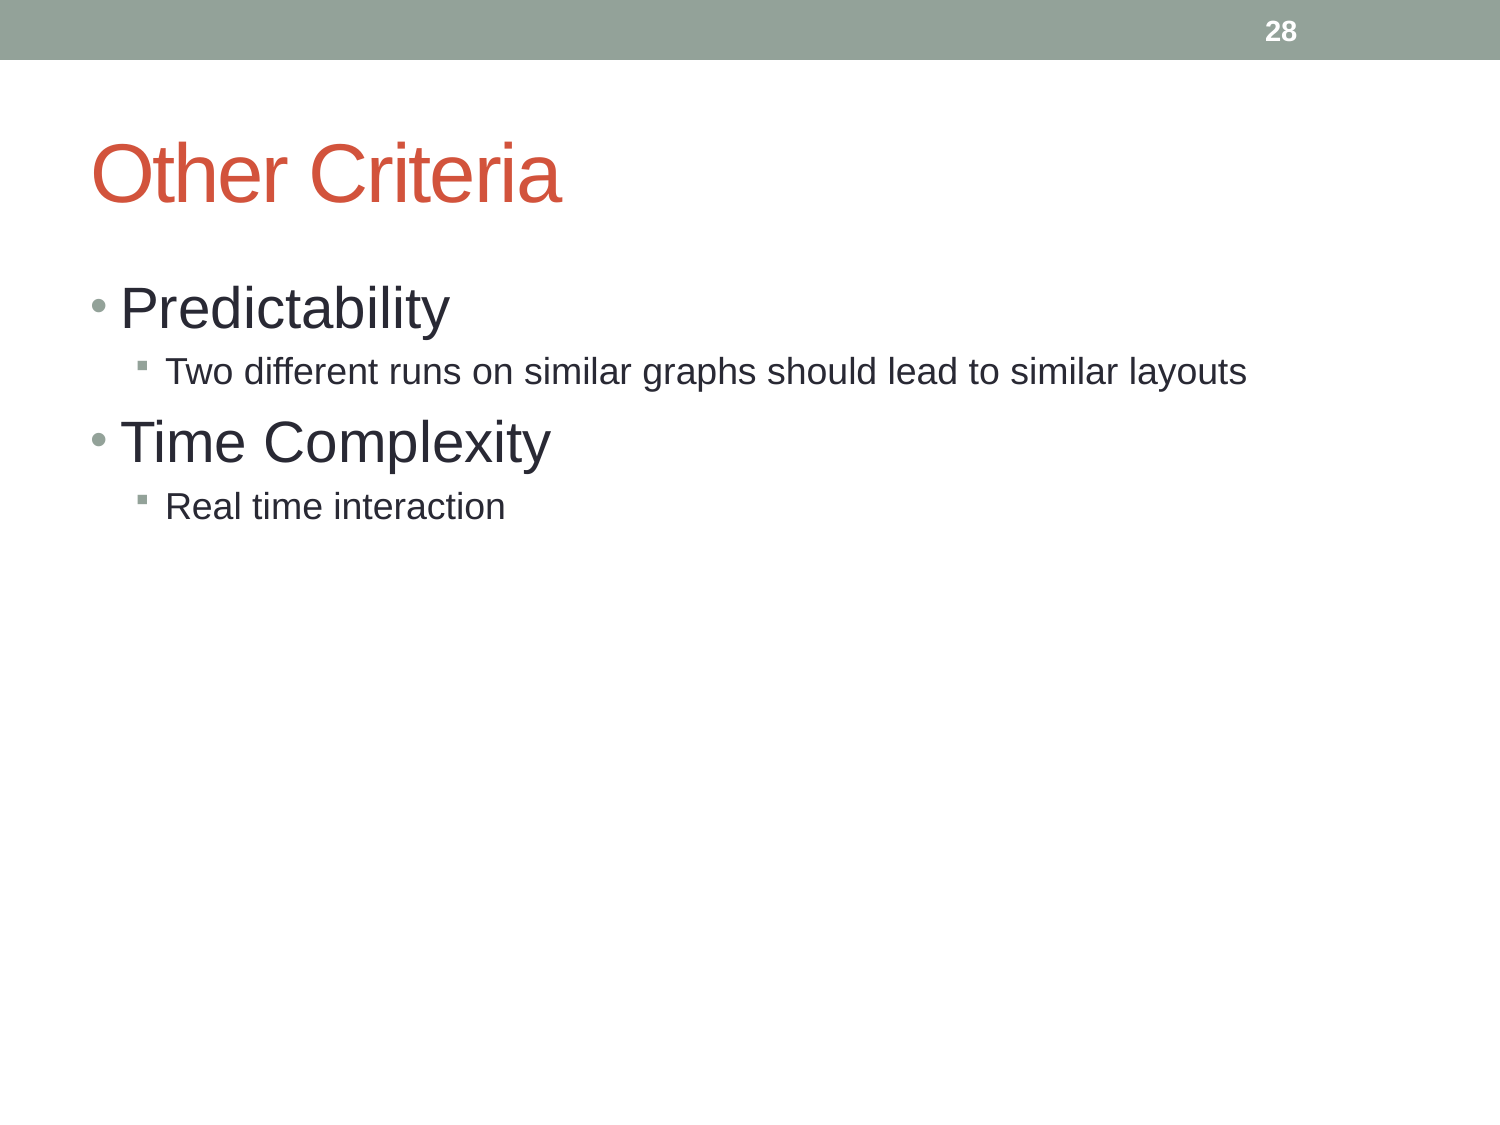

28
# Other Criteria
Predictability
Two different runs on similar graphs should lead to similar layouts
Time Complexity
Real time interaction